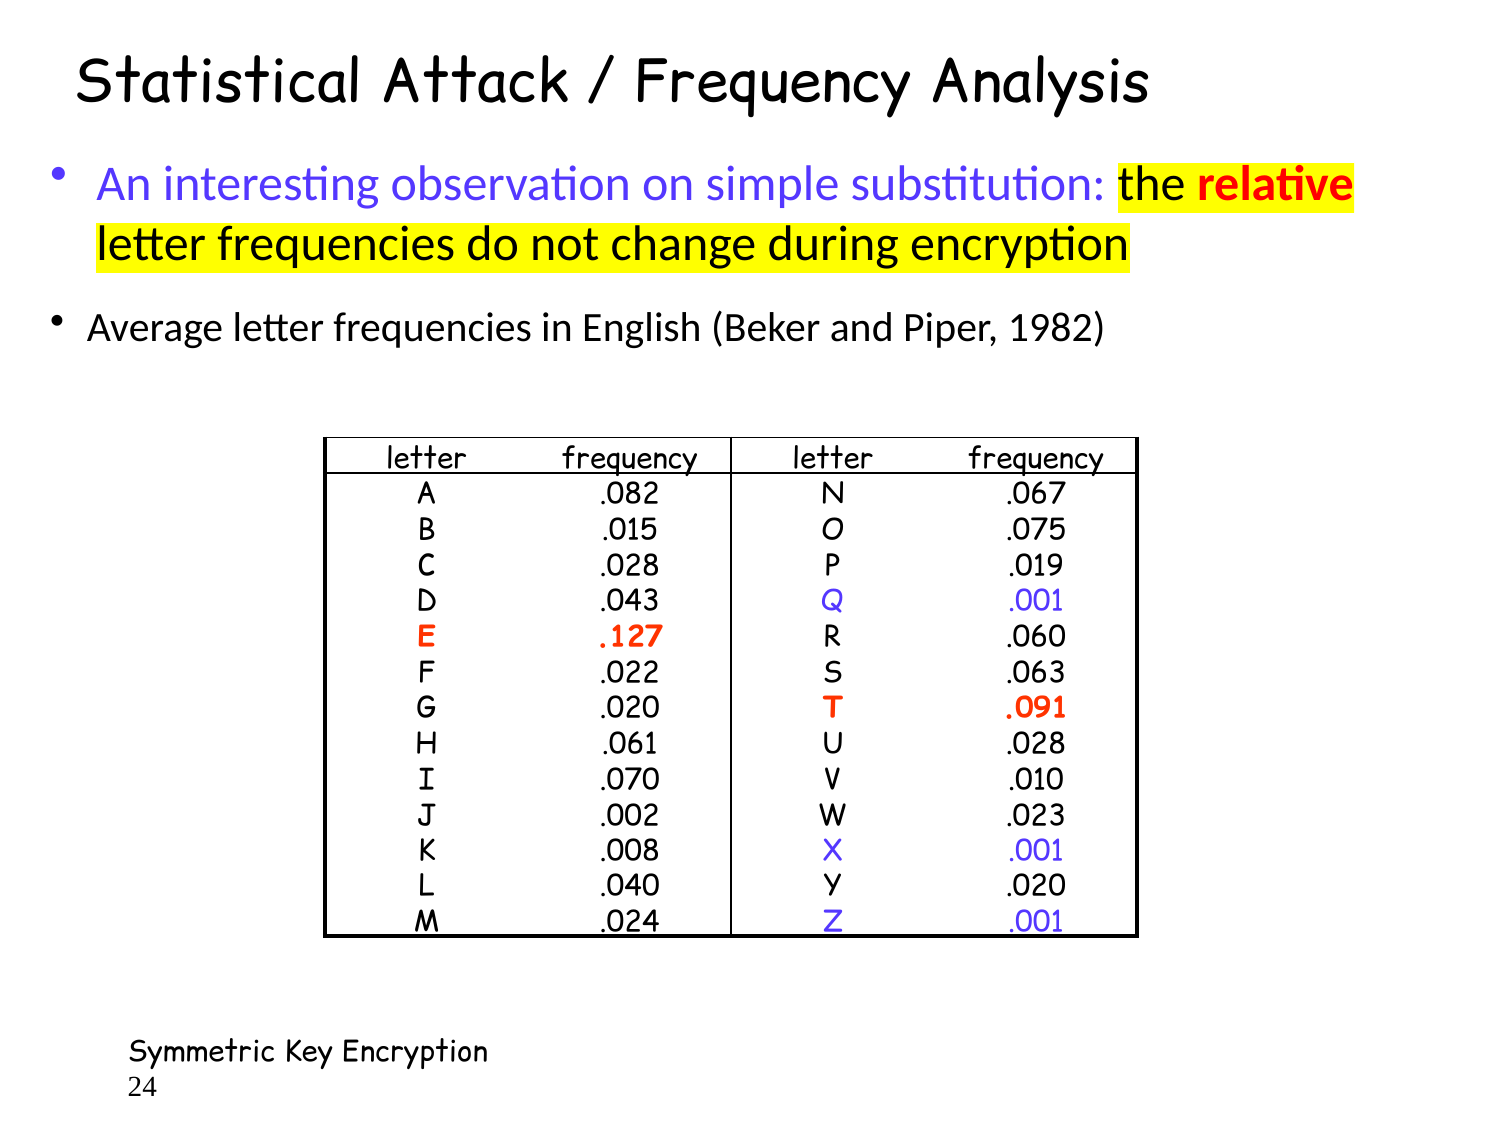

Statistical Attack / Frequency Analysis
An interesting observation on simple substitution: the relative letter frequencies do not change during encryption
Average letter frequencies in English (Beker and Piper, 1982)
| letter | frequency | letter | frequency |
| --- | --- | --- | --- |
| A | .082 | N | .067 |
| B | .015 | O | .075 |
| C | .028 | P | .019 |
| D | .043 | Q | .001 |
| E | .127 | R | .060 |
| F | .022 | S | .063 |
| G | .020 | T | .091 |
| H | .061 | U | .028 |
| I | .070 | V | .010 |
| J | .002 | W | .023 |
| K | .008 | X | .001 |
| L | .040 | Y | .020 |
| M | .024 | Z | .001 |
Symmetric Key Encryption                                                                                                     24